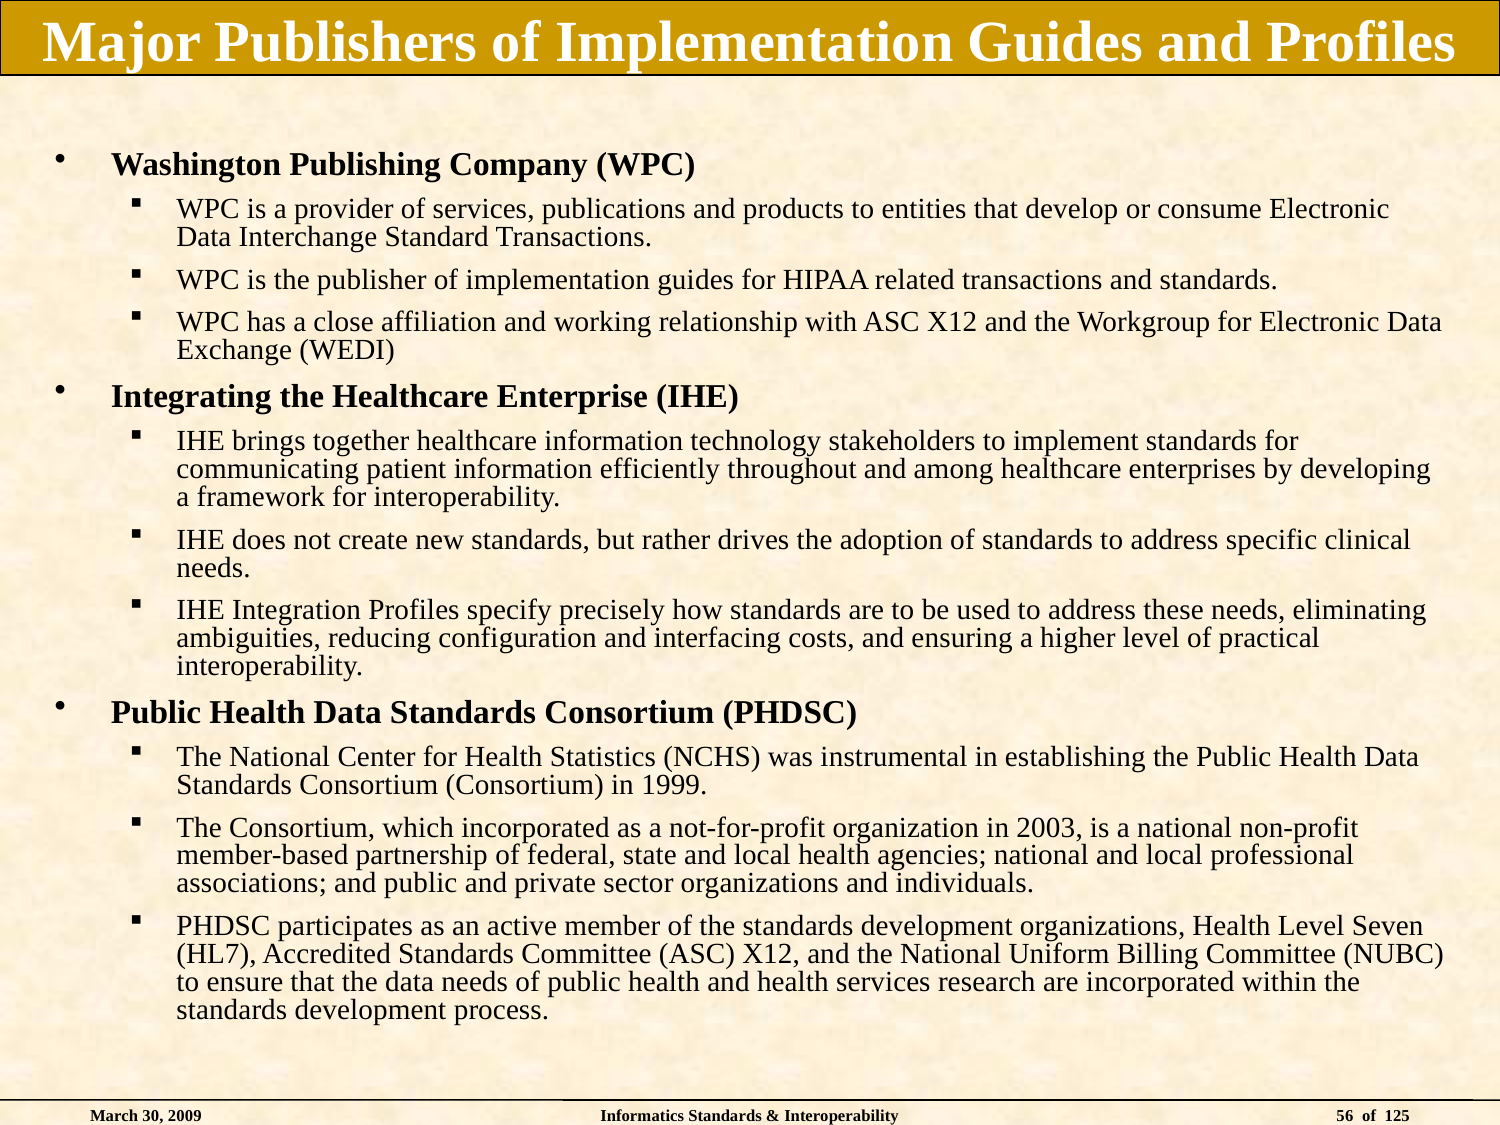

# Major Publishers of Implementation Guides and Profiles
Washington Publishing Company (WPC)
WPC is a provider of services, publications and products to entities that develop or consume Electronic Data Interchange Standard Transactions.
WPC is the publisher of implementation guides for HIPAA related transactions and standards.
WPC has a close affiliation and working relationship with ASC X12 and the Workgroup for Electronic Data Exchange (WEDI)
Integrating the Healthcare Enterprise (IHE)
IHE brings together healthcare information technology stakeholders to implement standards for communicating patient information efficiently throughout and among healthcare enterprises by developing a framework for interoperability.
IHE does not create new standards, but rather drives the adoption of standards to address specific clinical needs.
IHE Integration Profiles specify precisely how standards are to be used to address these needs, eliminating ambiguities, reducing configuration and interfacing costs, and ensuring a higher level of practical interoperability.
Public Health Data Standards Consortium (PHDSC)
The National Center for Health Statistics (NCHS) was instrumental in establishing the Public Health Data Standards Consortium (Consortium) in 1999.
The Consortium, which incorporated as a not-for-profit organization in 2003, is a national non-profit member-based partnership of federal, state and local health agencies; national and local professional associations; and public and private sector organizations and individuals.
PHDSC participates as an active member of the standards development organizations, Health Level Seven (HL7), Accredited Standards Committee (ASC) X12, and the National Uniform Billing Committee (NUBC) to ensure that the data needs of public health and health services research are incorporated within the standards development process.
March 30, 2009
Informatics Standards & Interoperability
56  of  125